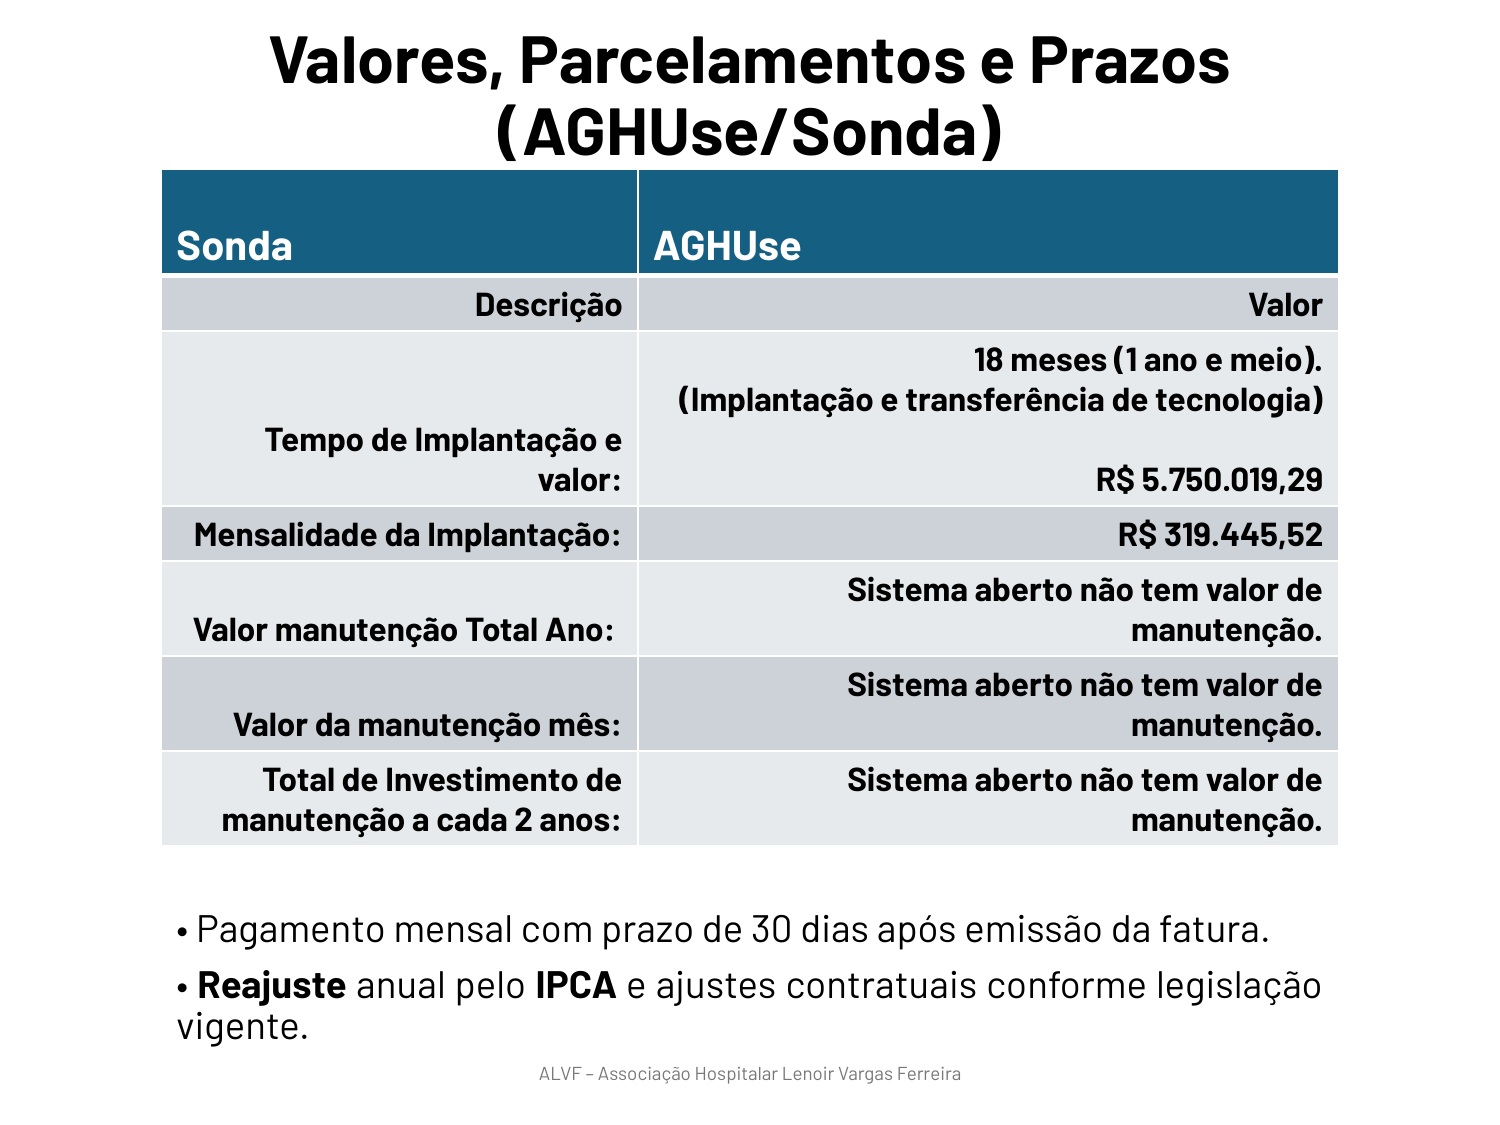

# Valores, Parcelamentos e Prazos (AGHUse/Sonda)
| Sonda | AGHUse |
| --- | --- |
| Descrição | Valor |
| Tempo de Implantação e valor: | 18 meses (1 ano e meio). (Implantação e transferência de tecnologia) R$ 5.750.019,29 |
| Mensalidade da Implantação: | R$ 319.445,52 |
| Valor manutenção Total Ano: | Sistema aberto não tem valor de manutenção. |
| Valor da manutenção mês: | Sistema aberto não tem valor de manutenção. |
| Total de Investimento de manutenção a cada 2 anos: | Sistema aberto não tem valor de manutenção. |
• Pagamento mensal com prazo de 30 dias após emissão da fatura.
• Reajuste anual pelo IPCA e ajustes contratuais conforme legislação vigente.
ALVF – Associação Hospitalar Lenoir Vargas Ferreira